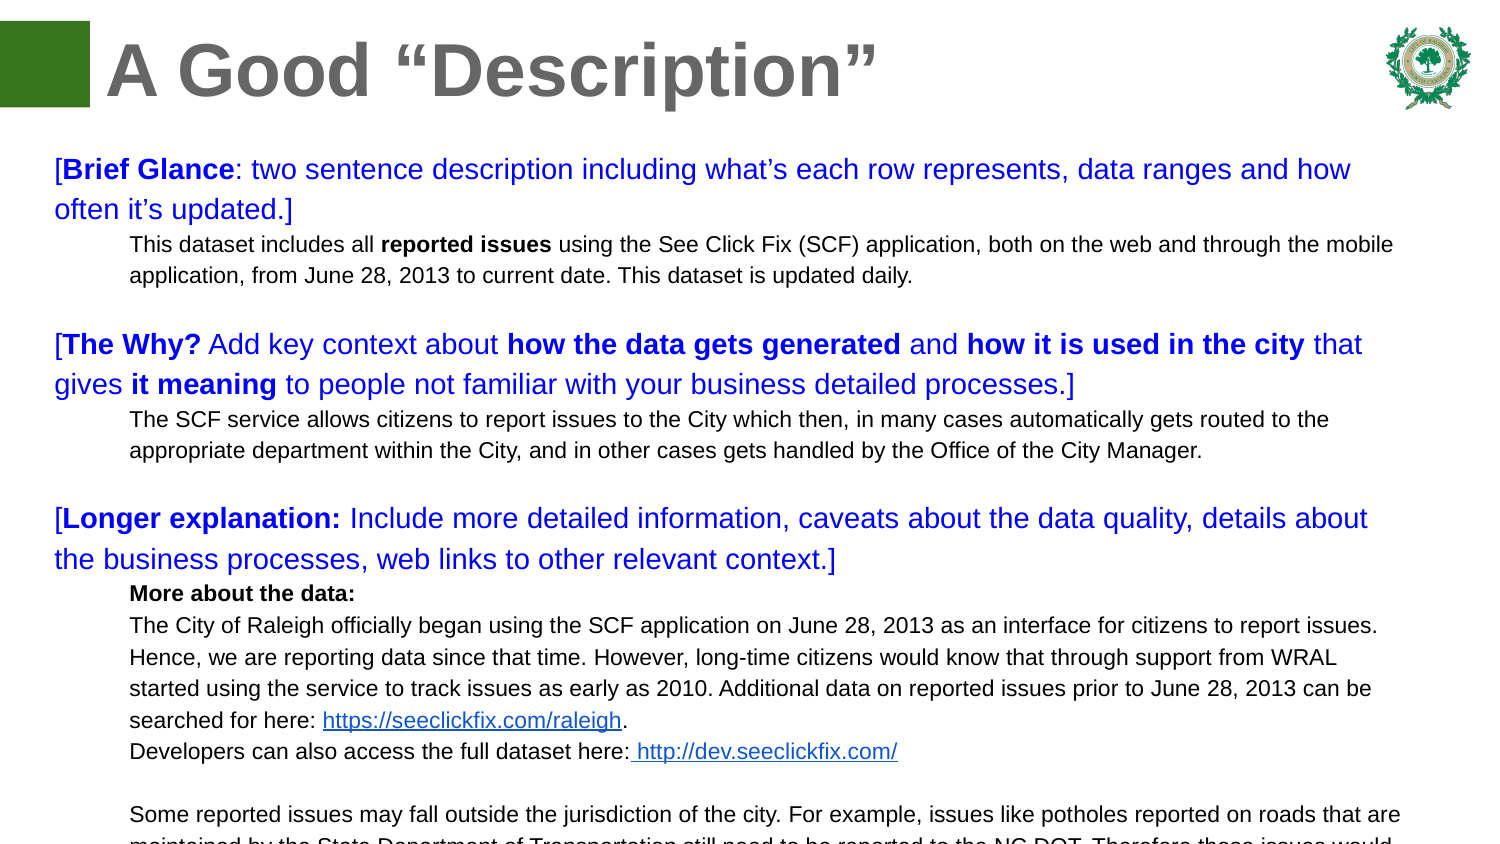

# A Good “Description”
[Brief Glance: two sentence description including what’s each row represents, data ranges and how often it’s updated.]
This dataset includes all reported issues using the See Click Fix (SCF) application, both on the web and through the mobile application, from June 28, 2013 to current date. This dataset is updated daily.

[The Why? Add key context about how the data gets generated and how it is used in the city that gives it meaning to people not familiar with your business detailed processes.]
The SCF service allows citizens to report issues to the City which then, in many cases automatically gets routed to the appropriate department within the City, and in other cases gets handled by the Office of the City Manager.

[Longer explanation: Include more detailed information, caveats about the data quality, details about the business processes, web links to other relevant context.]
More about the data:
The City of Raleigh officially began using the SCF application on June 28, 2013 as an interface for citizens to report issues. Hence, we are reporting data since that time. However, long-time citizens would know that through support from WRAL started using the service to track issues as early as 2010. Additional data on reported issues prior to June 28, 2013 can be searched for here: https://seeclickfix.com/raleigh.
Developers can also access the full dataset here: http://dev.seeclickfix.com/

Some reported issues may fall outside the jurisdiction of the city. For example, issues like potholes reported on roads that are maintained by the State Department of Transportation still need to be reported to the NC DOT. Therefore those issues would be automatically closed through the See Click Fix reporting system.